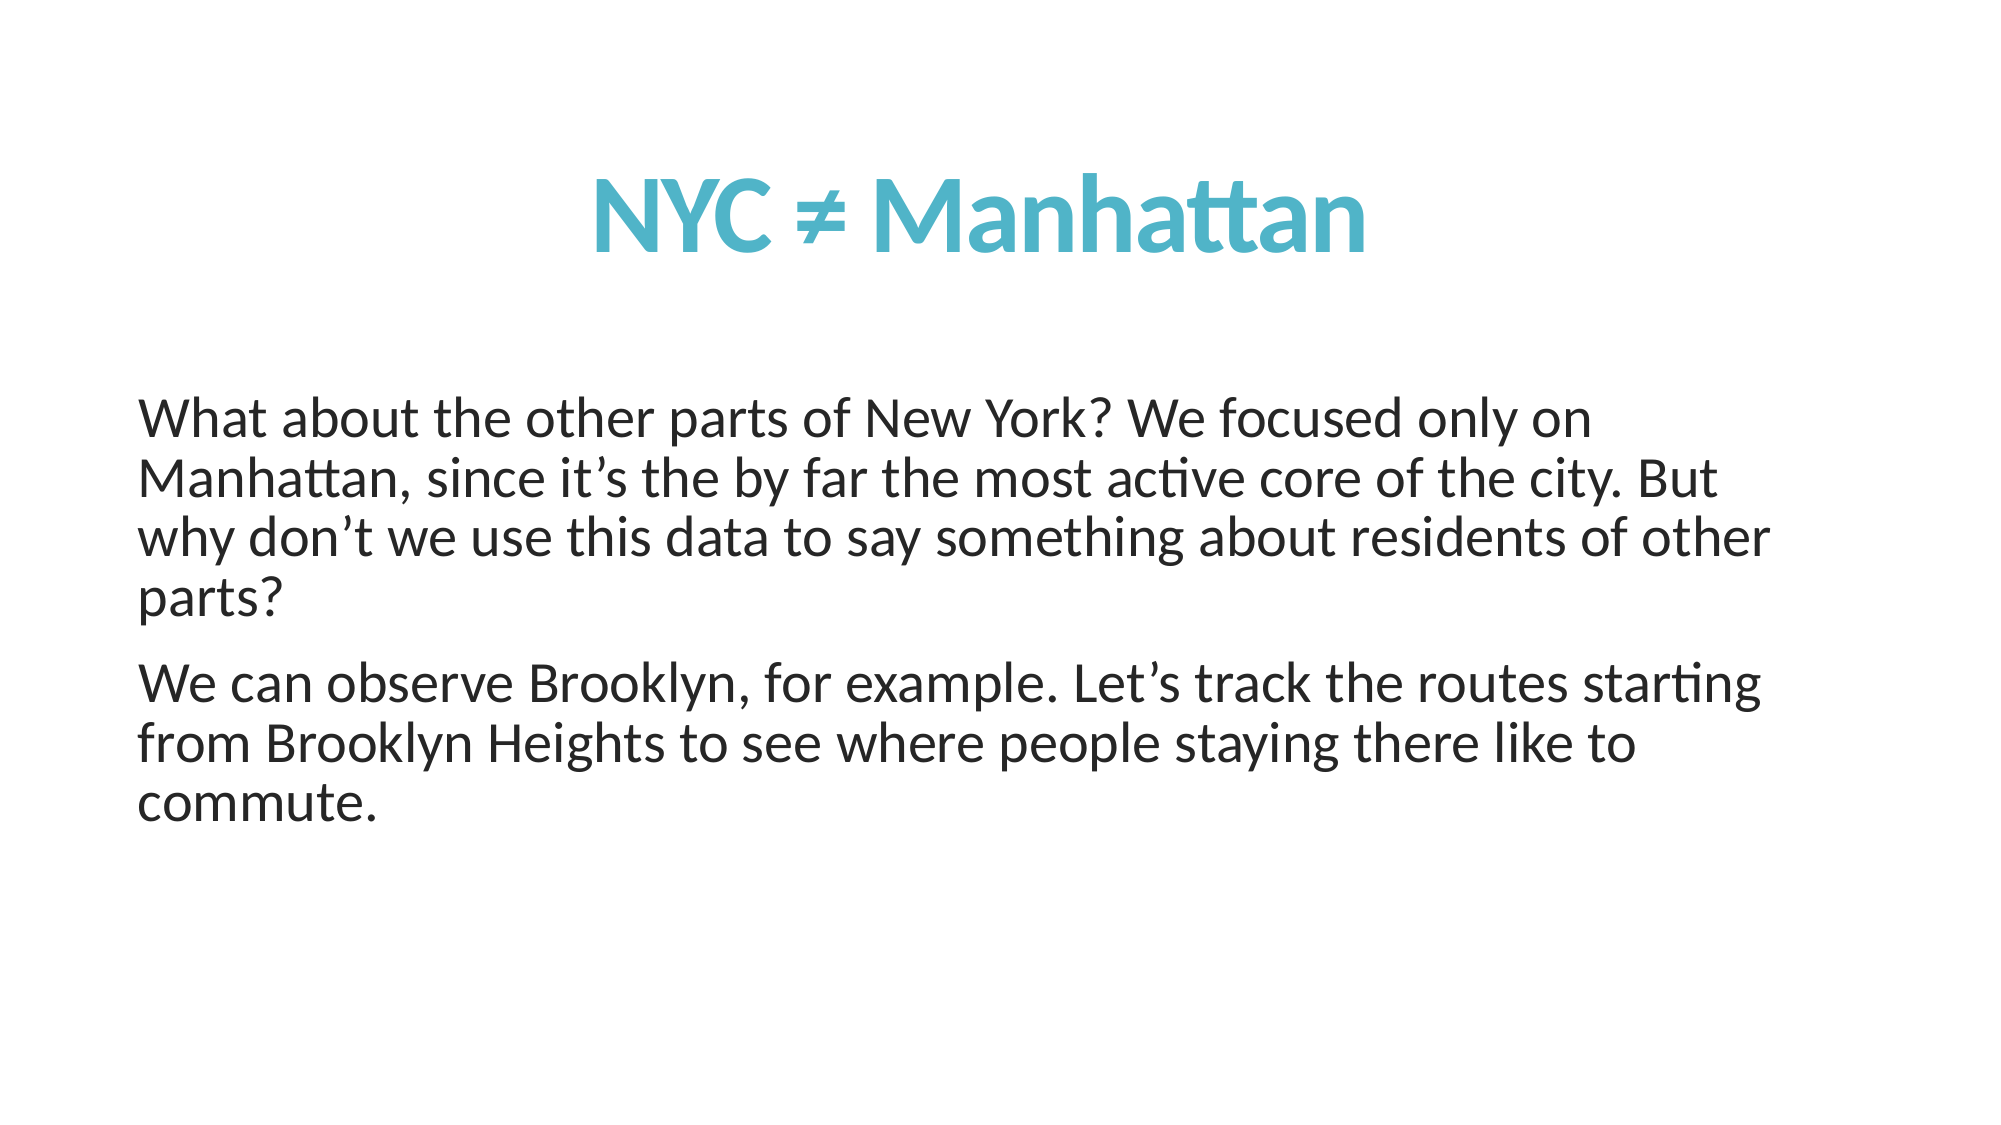

# NYC ≠ Manhattan
What about the other parts of New York? We focused only on Manhattan, since it’s the by far the most active core of the city. But why don’t we use this data to say something about residents of other parts?
We can observe Brooklyn, for example. Let’s track the routes starting from Brooklyn Heights to see where people staying there like to commute.